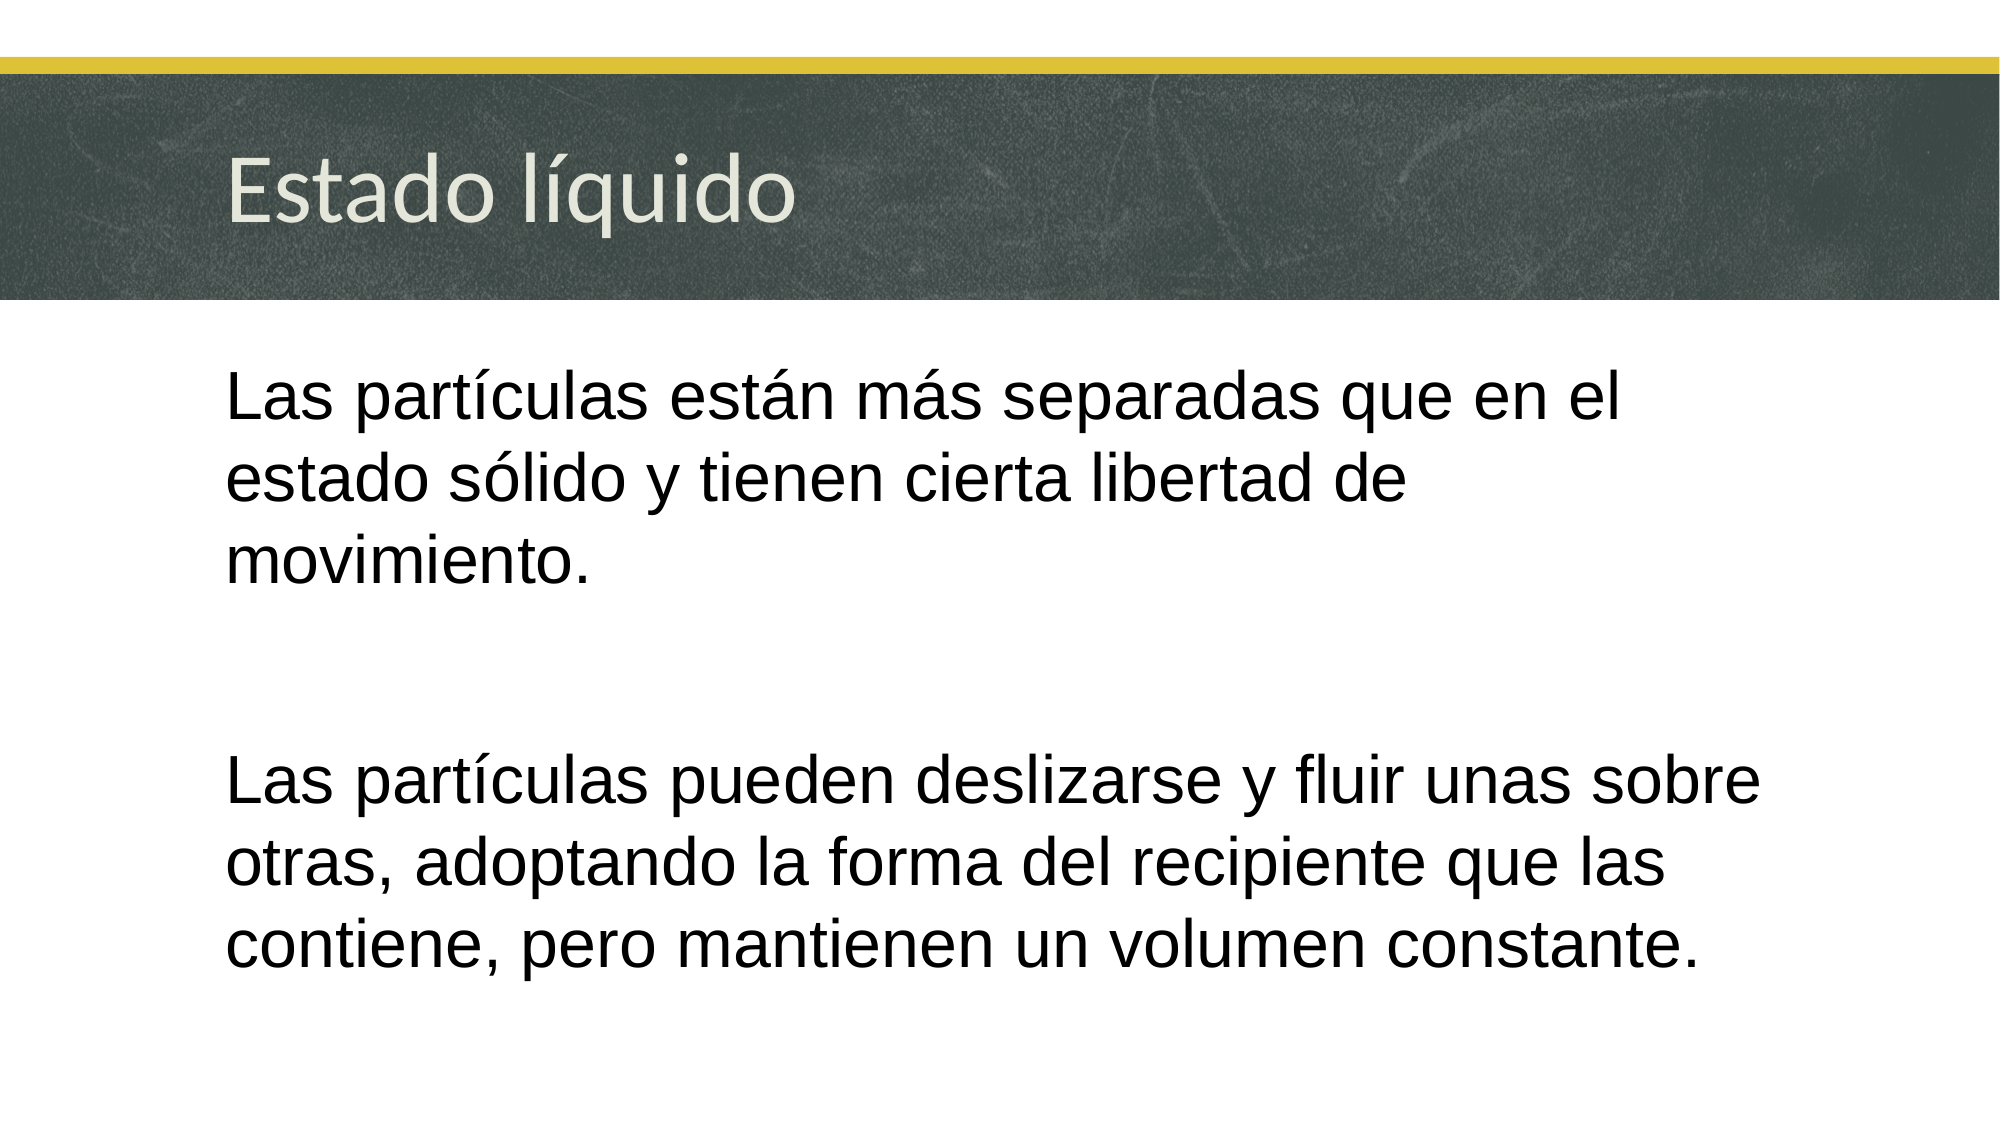

# Estado líquido
Las partículas están más separadas que en el estado sólido y tienen cierta libertad de movimiento.

Las partículas pueden deslizarse y fluir unas sobre otras, adoptando la forma del recipiente que las contiene, pero mantienen un volumen constante.